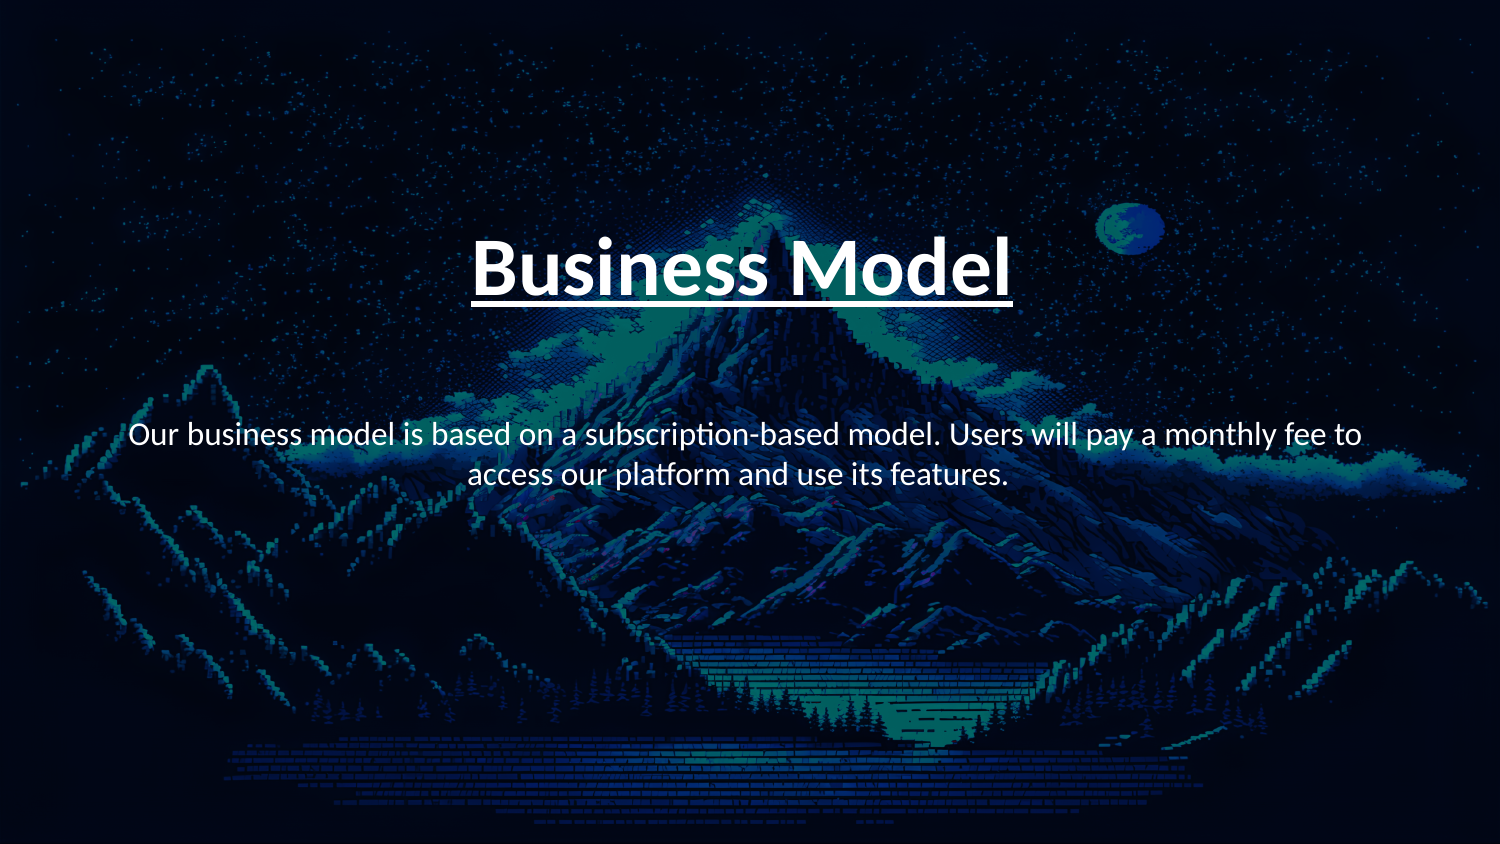

Business Model
 Our business model is based on a subscription-based model. Users will pay a monthly fee to access our platform and use its features.